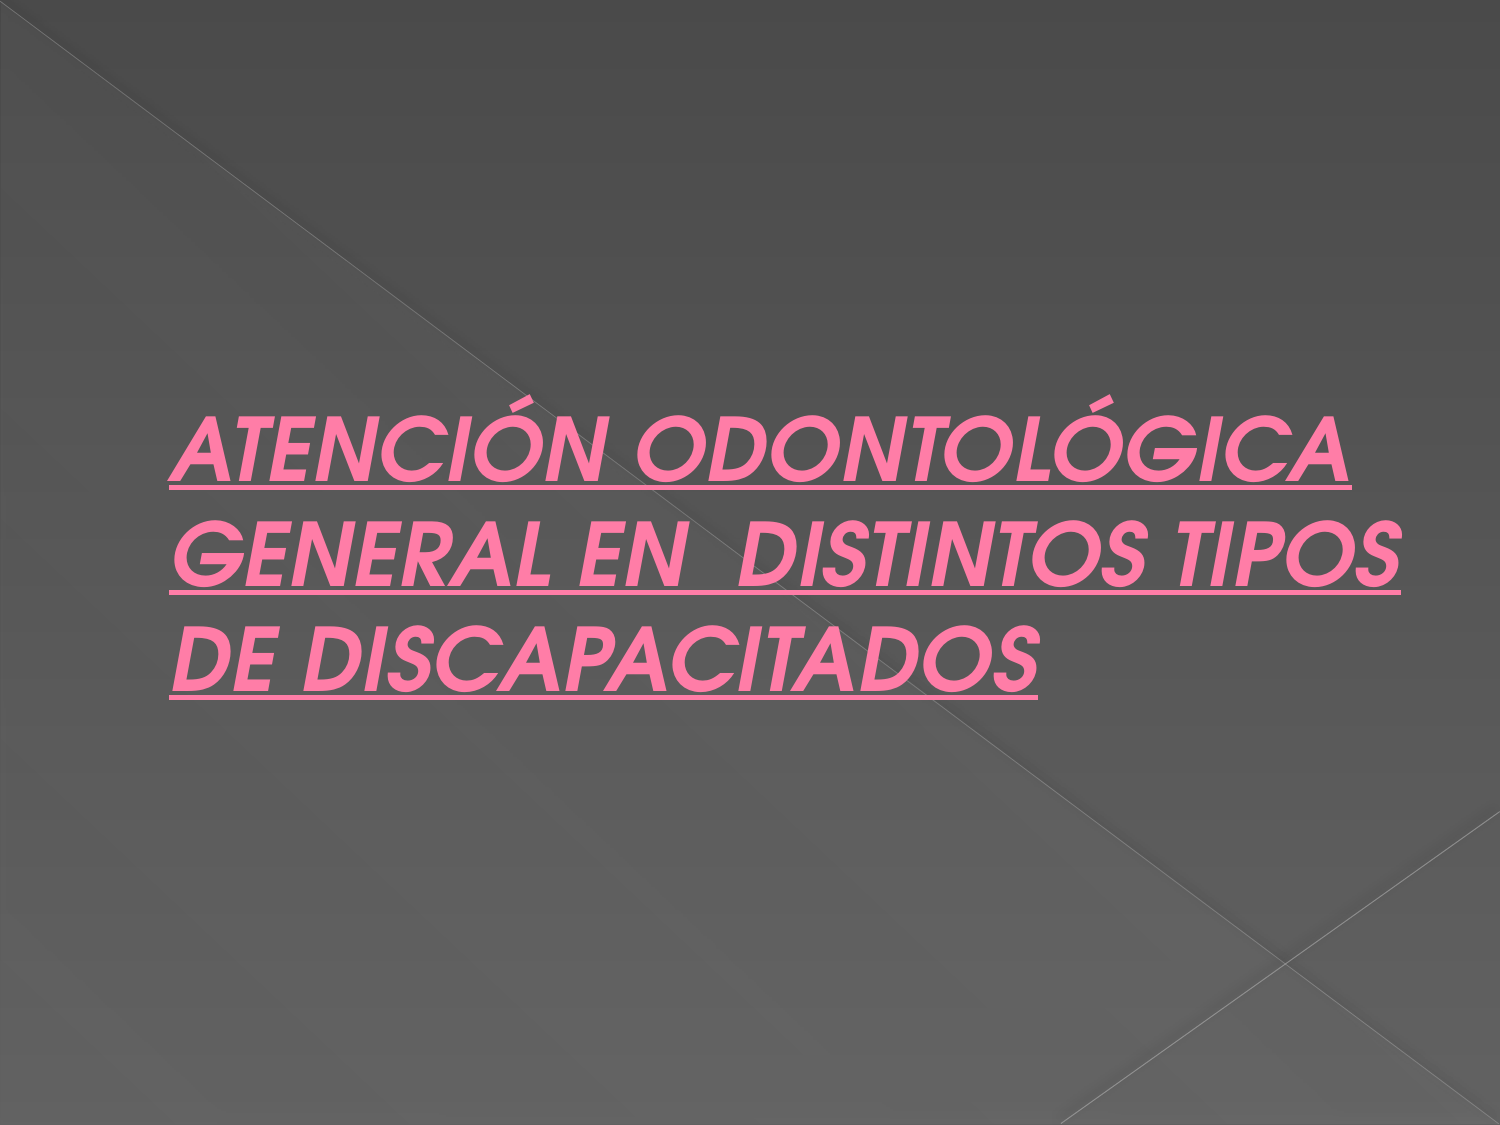

# ATENCIÓN ODONTOLÓGICA GENERAL EN  DISTINTOS TIPOS DE DISCAPACITADOS